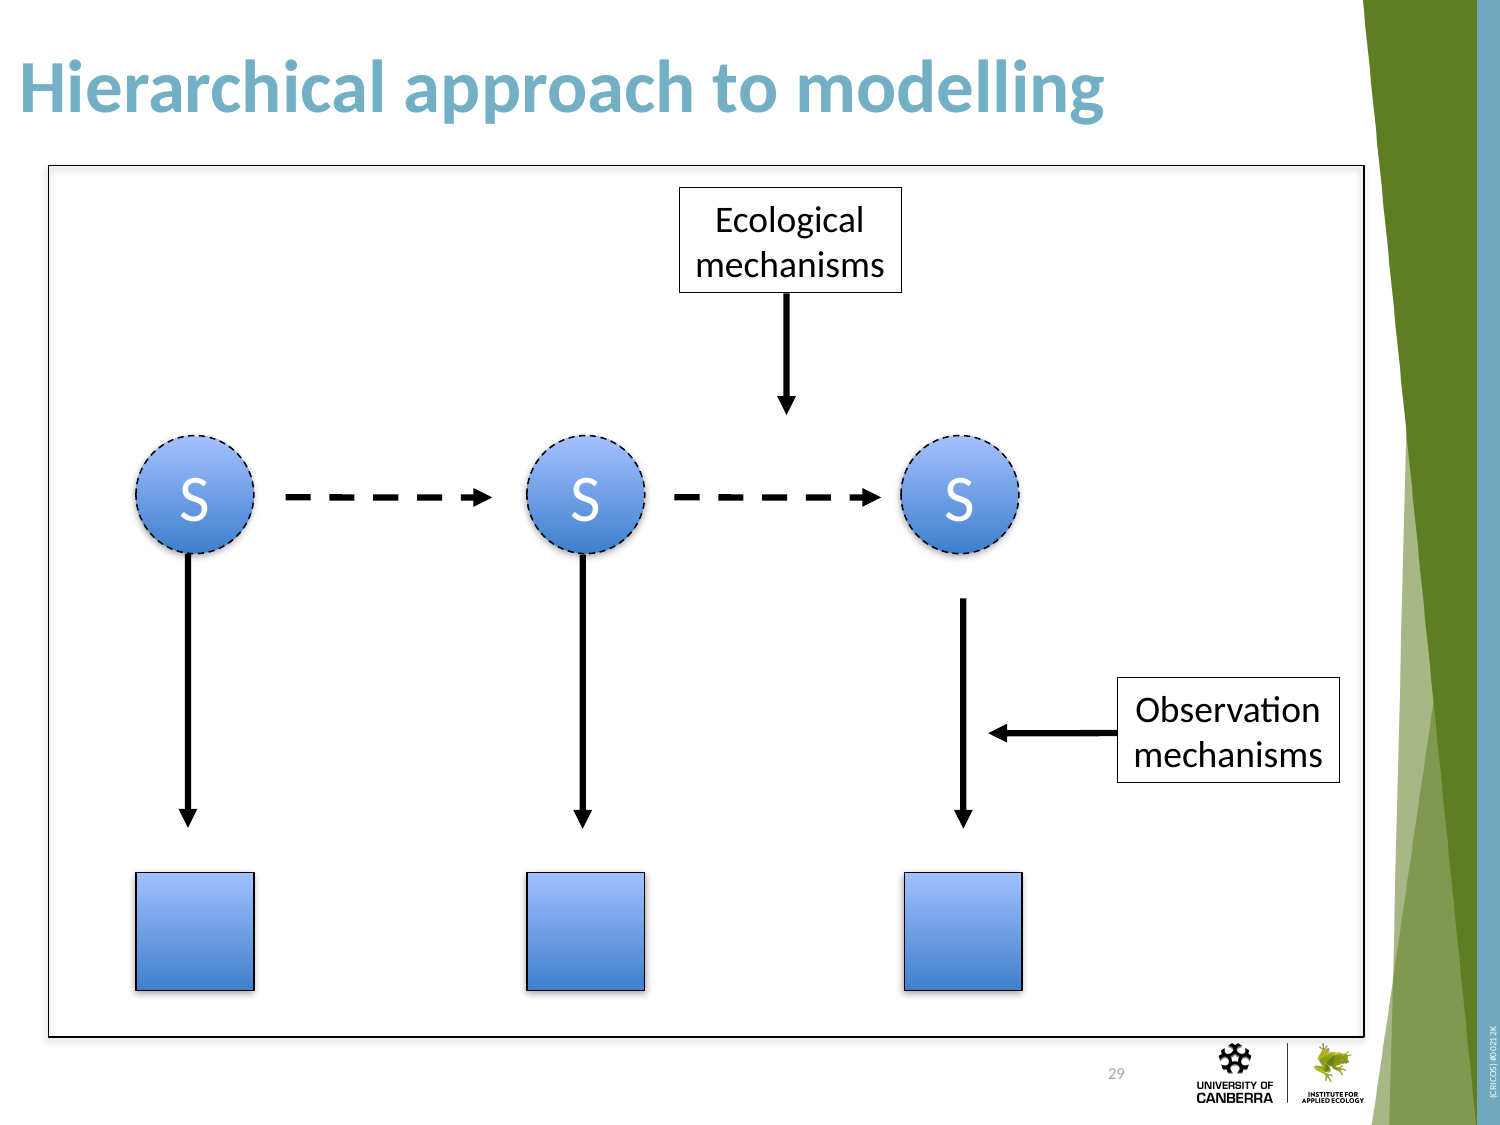

# Hierarchical approach to modelling

Ecological mechanisms

S
S
S

Observation mechanisms

29